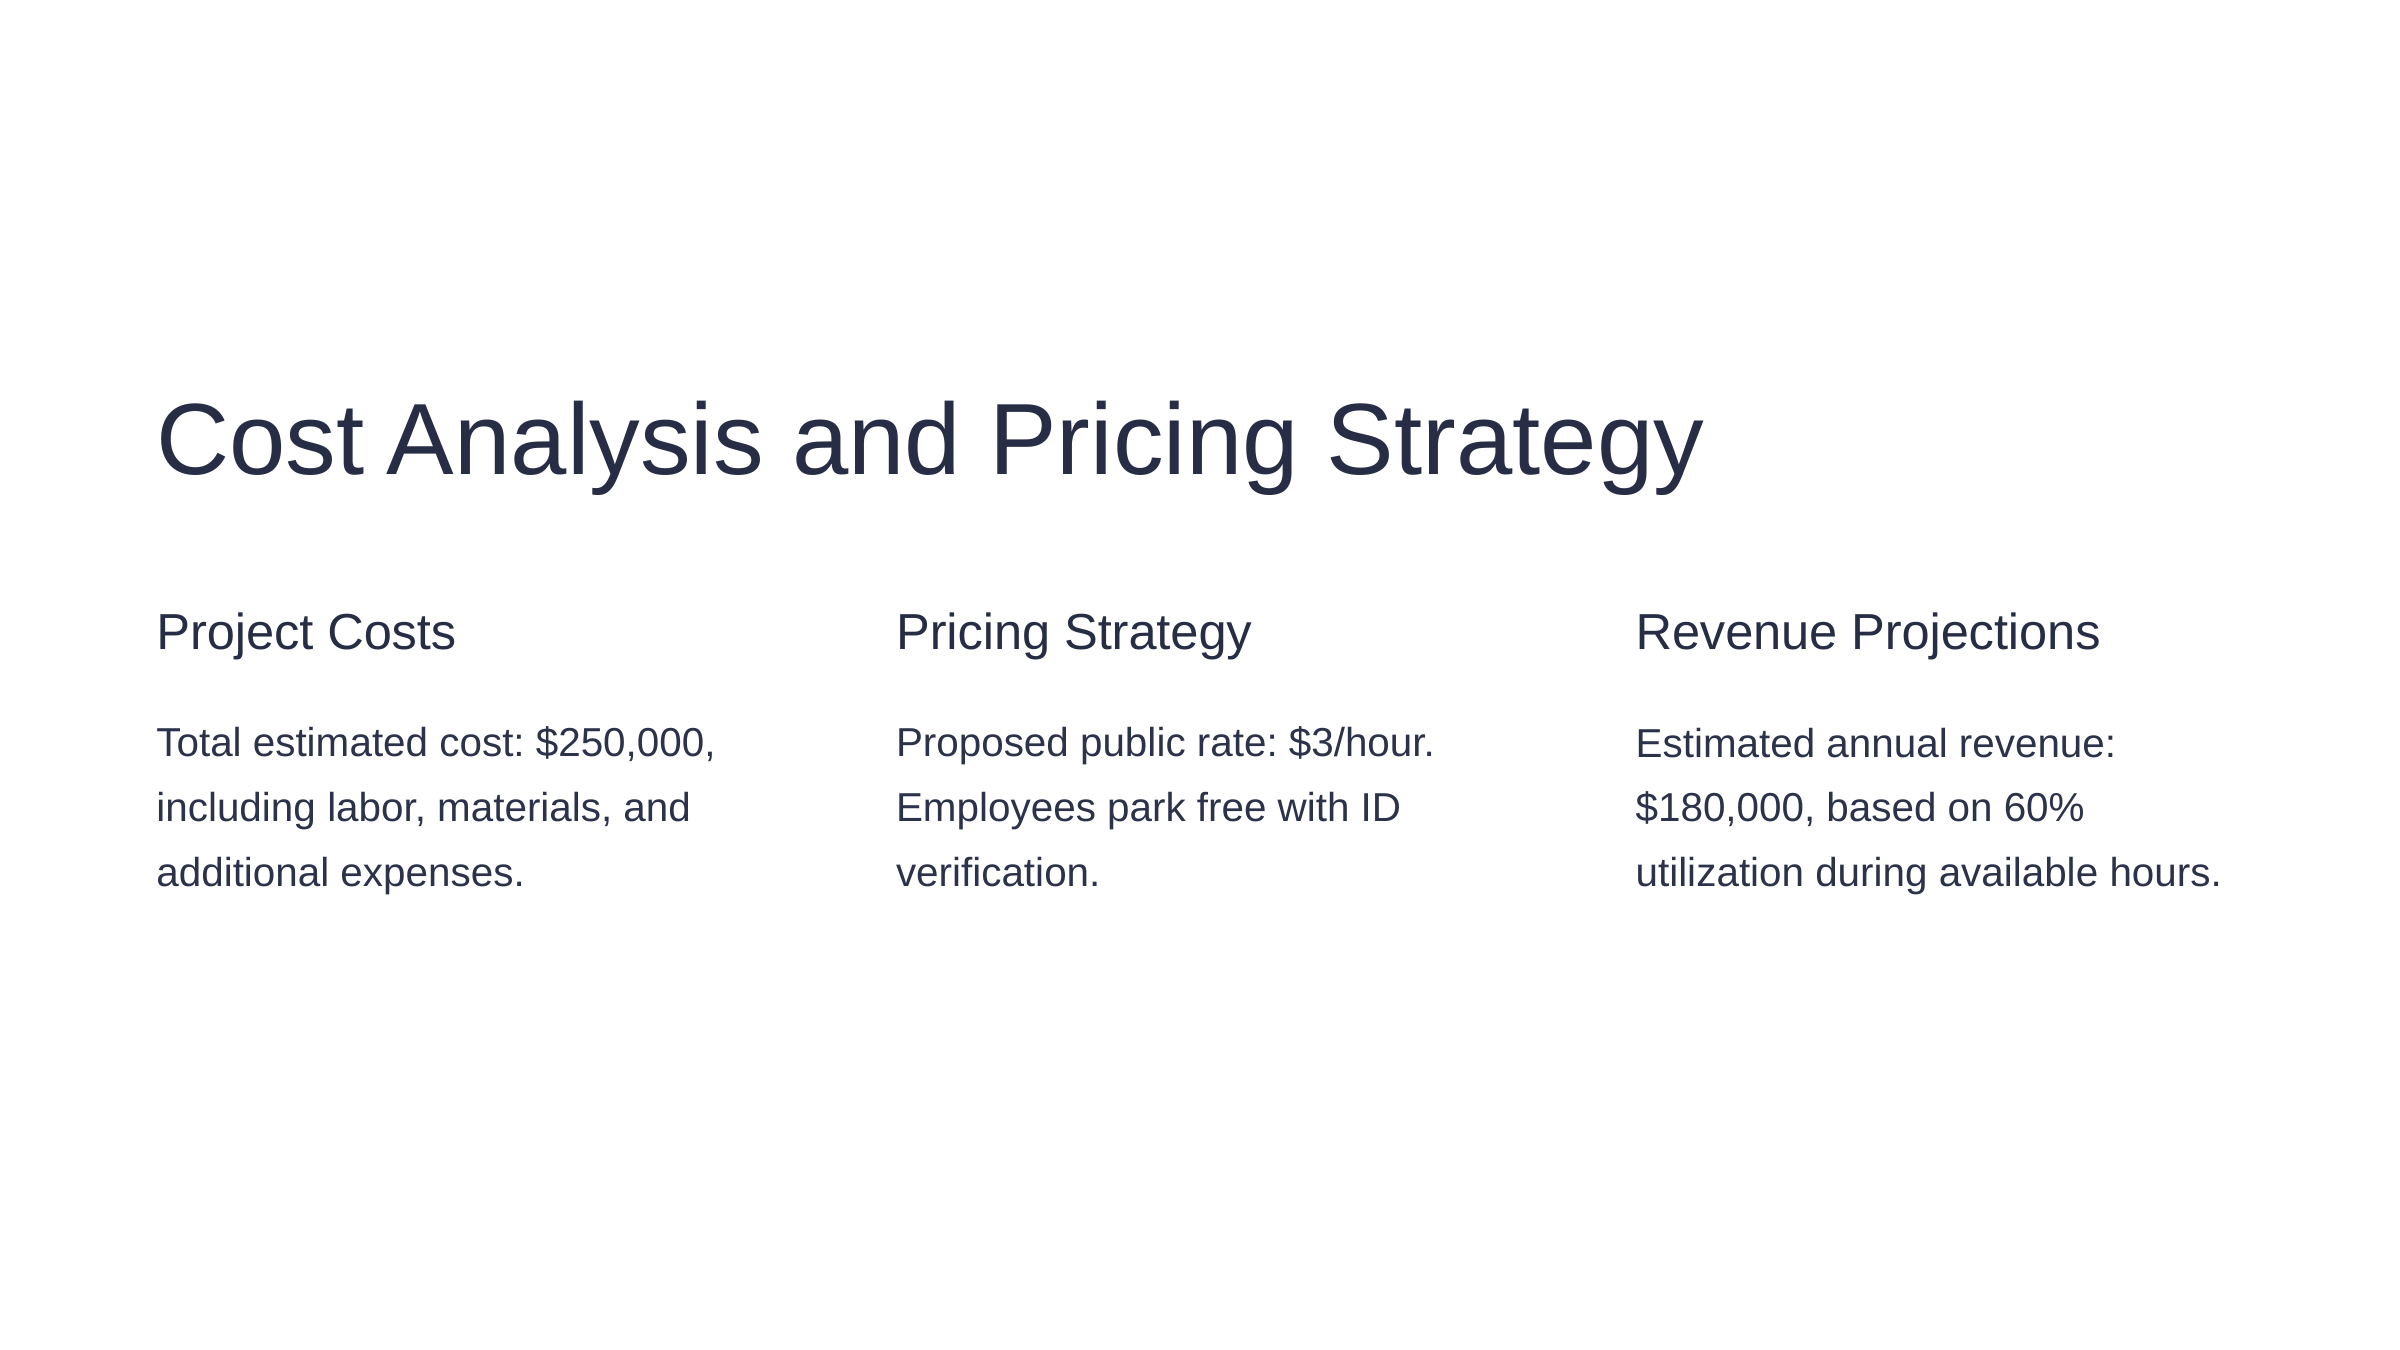

Cost Analysis and Pricing Strategy
Project Costs
Pricing Strategy
Revenue Projections
Total estimated cost: $250,000, including labor, materials, and additional expenses.
Proposed public rate: $3/hour. Employees park free with ID verification.
Estimated annual revenue: $180,000, based on 60% utilization during available hours.